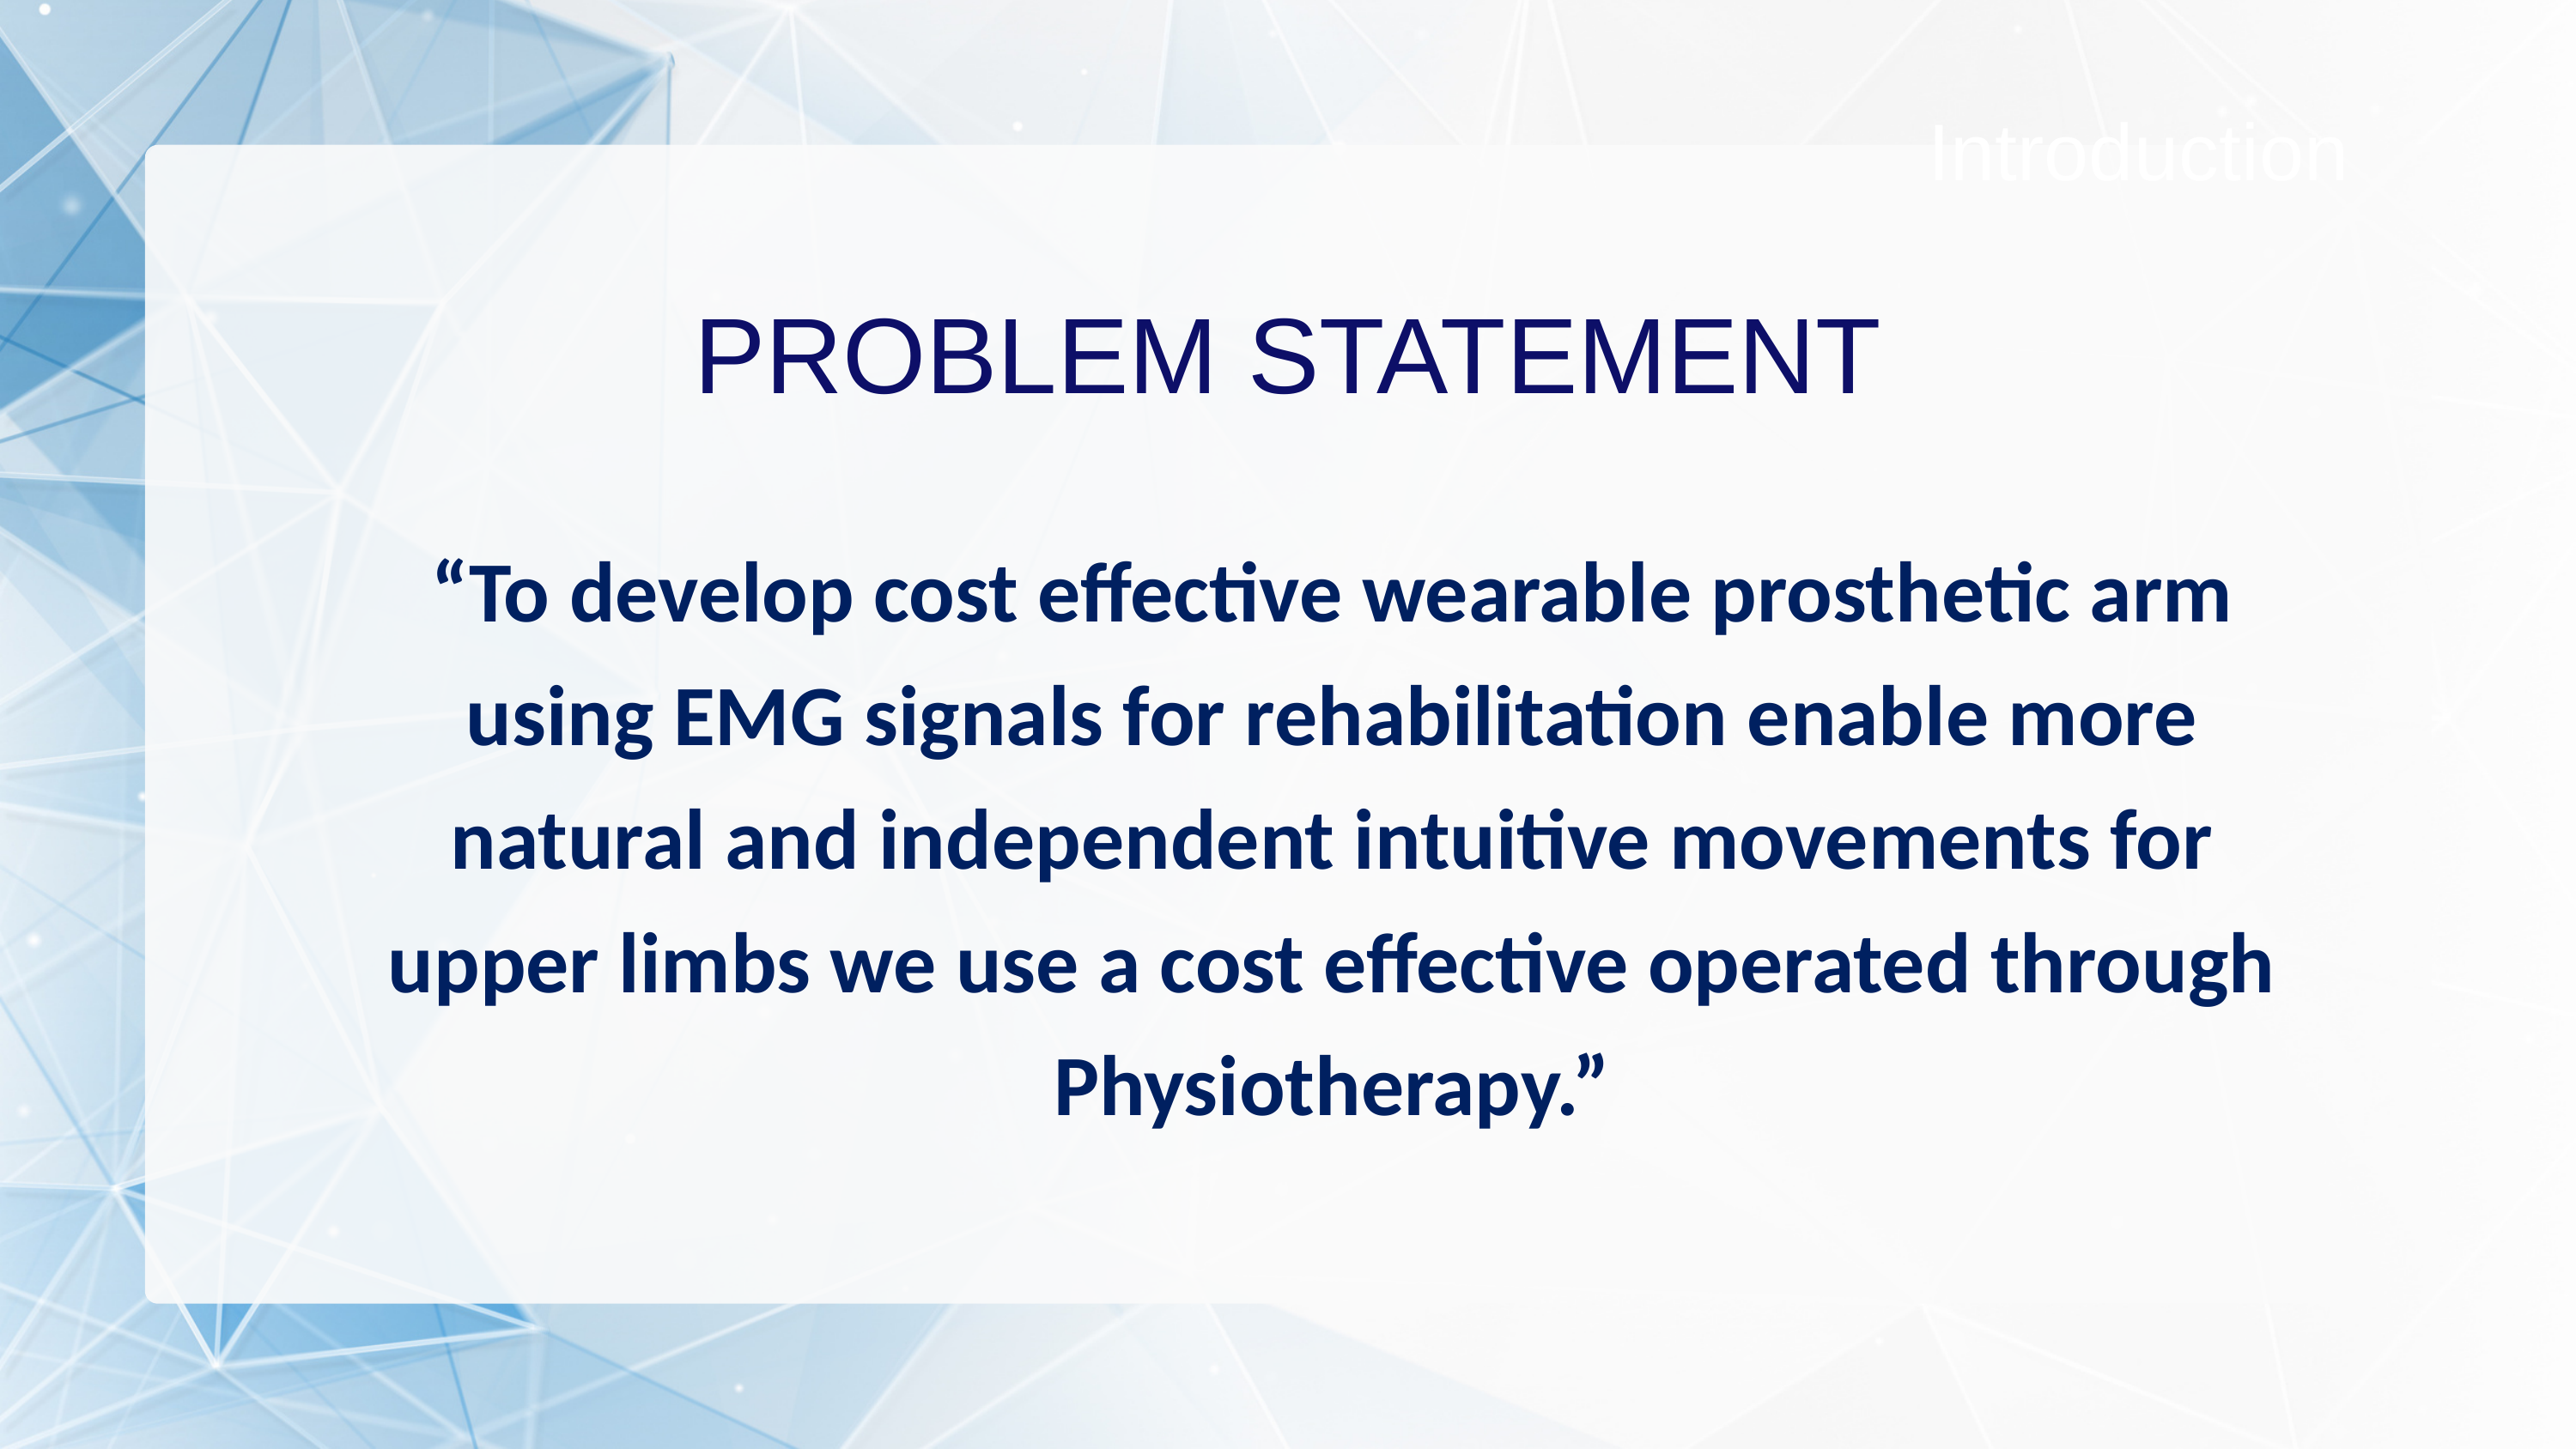

Introduction

PROBLEM STATEMENT
“To develop cost effective wearable prosthetic arm using EMG signals for rehabilitation enable more natural and independent intuitive movements for upper limbs we use a cost effective operated through Physiotherapy.”